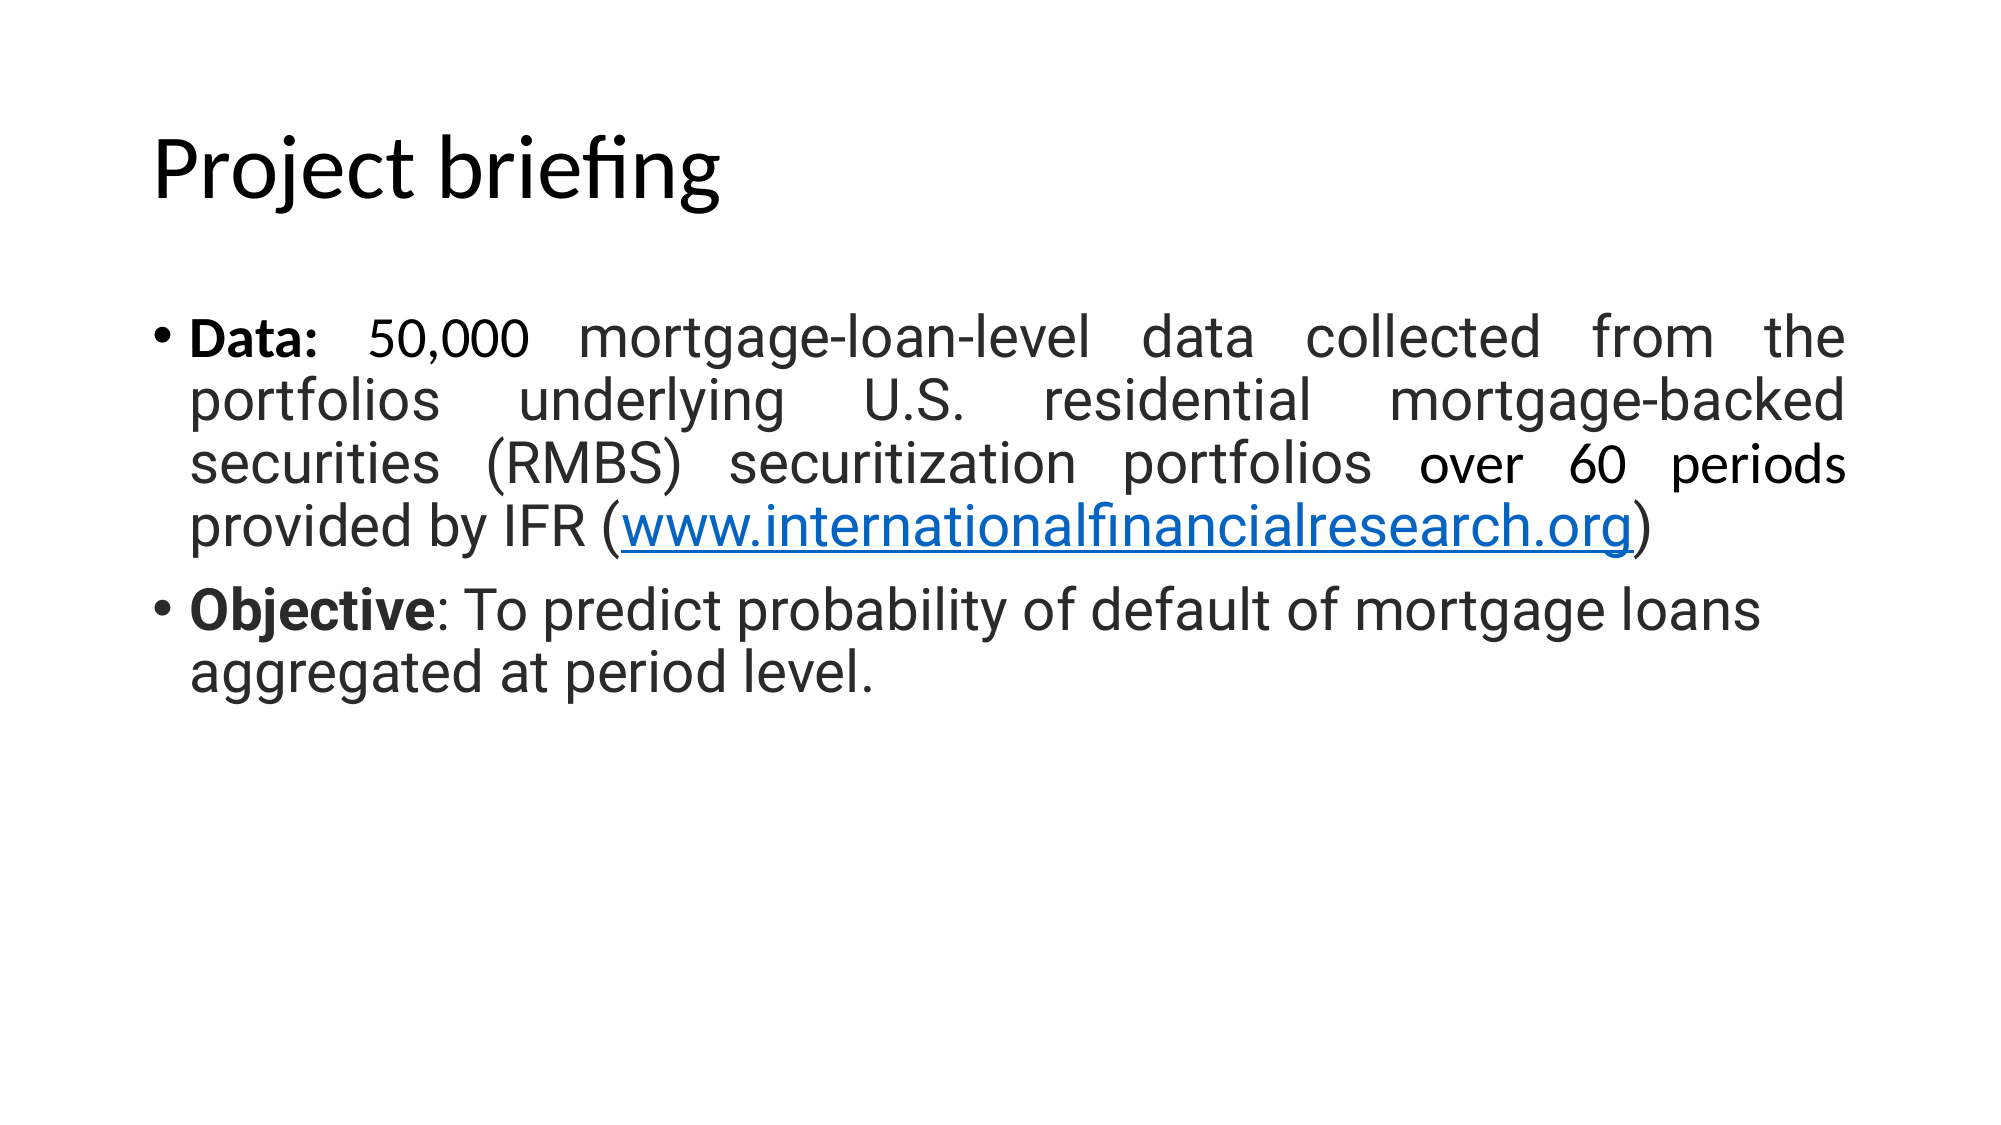

# Project briefing
Data: 50,000 mortgage-loan-level data collected from the portfolios underlying U.S. residential mortgage-backed securities (RMBS) securitization portfolios over 60 periods provided by IFR (www.internationalfinancialresearch.org)
Objective: To predict probability of default of mortgage loans aggregated at period level.